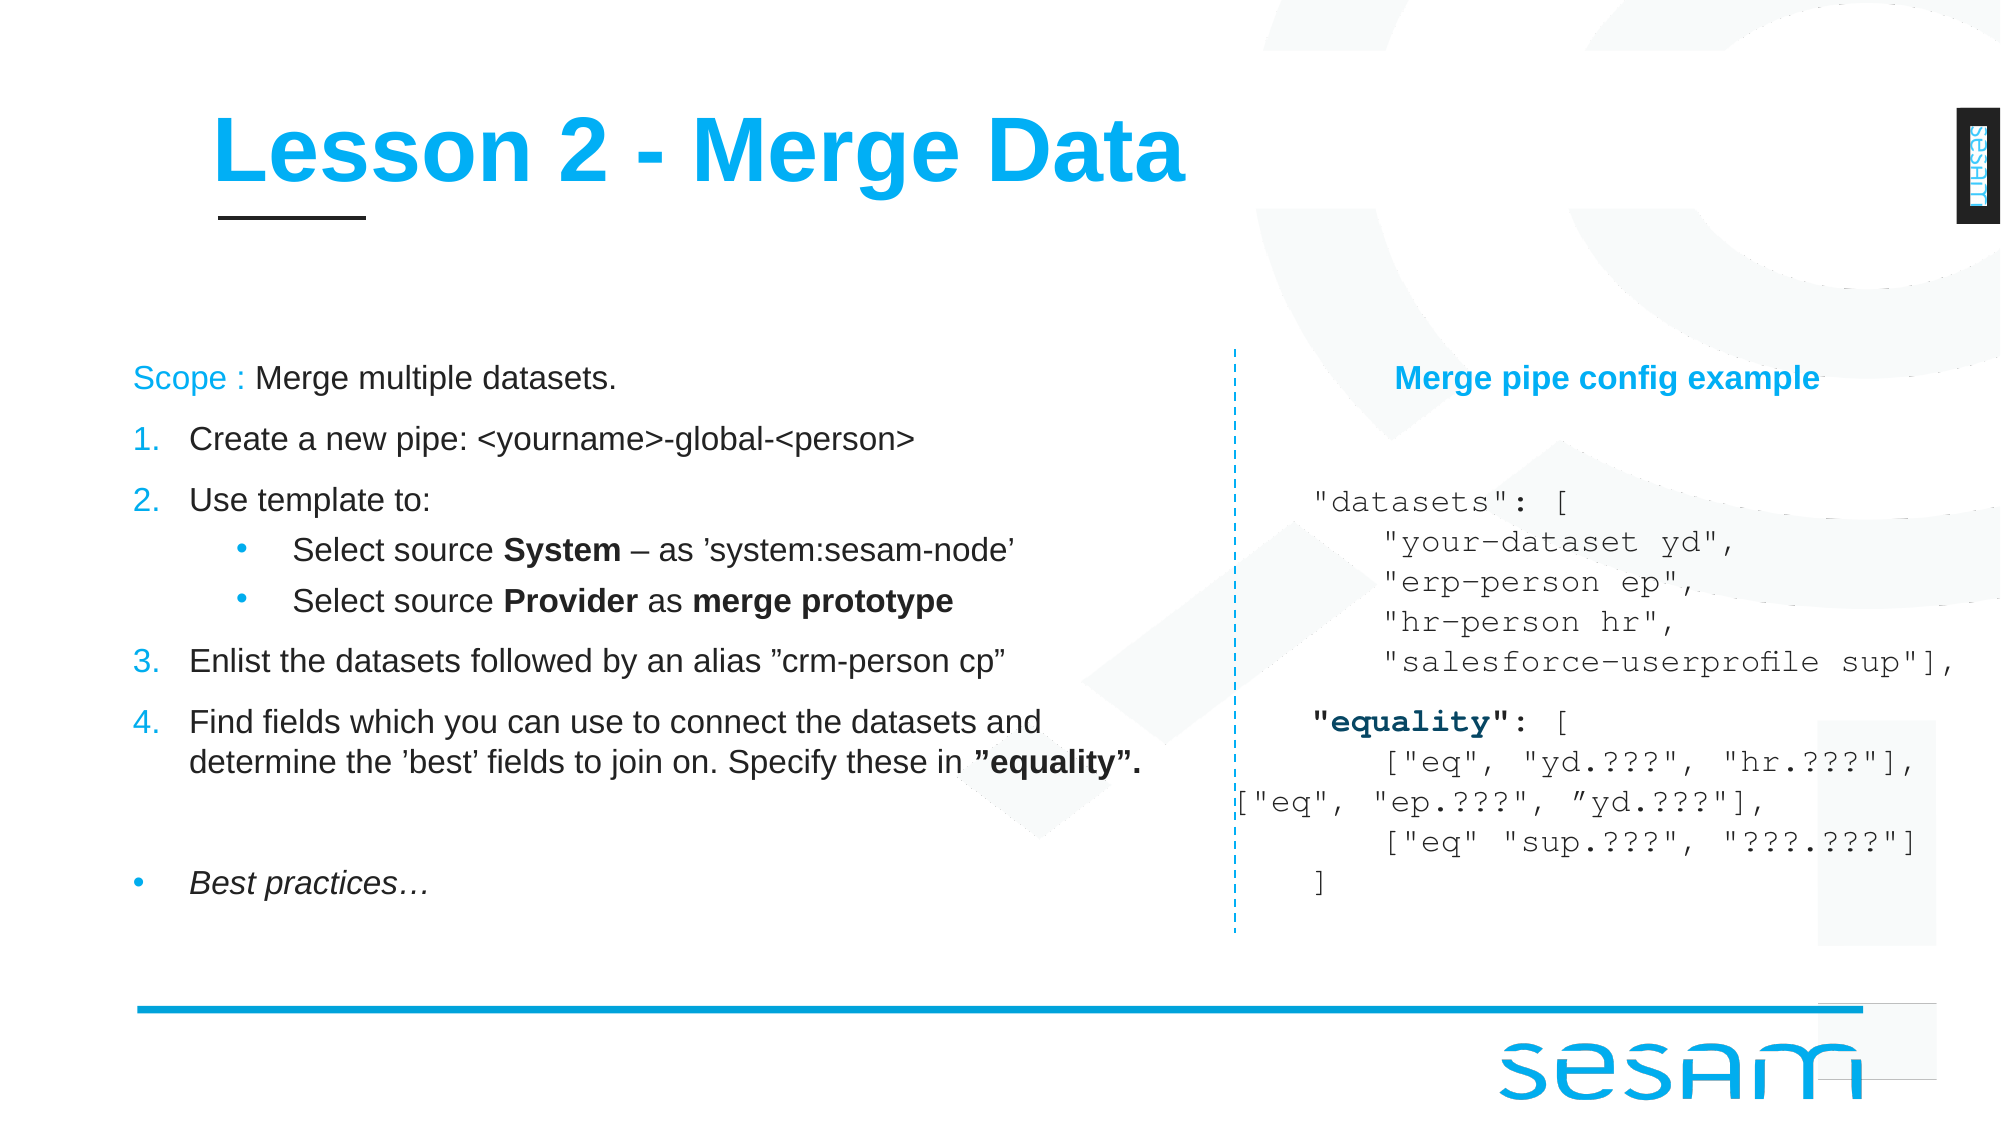

# Lesson 2 - Merge Data
Merge pipe config example

    "datasets": [
	"your-dataset yd",
	"erp-person ep",
	"hr-person hr",
	"salesforce-userprofile sup"],
    "equality": [
	["eq", "yd.???", "hr.???"],	["eq", "ep.???", ”yd.???"],
	["eq" "sup.???", "???.???"]
    ]

Scope : Merge multiple datasets.
Create a new pipe: <yourname>-global-<person>
Use template to:
Select source System – as ’system:sesam-node’
Select source Provider as merge prototype
Enlist the datasets followed by an alias ”crm-person cp”
Find fields which you can use to connect the datasets and determine the ’best’ fields to join on. Specify these in ”equality”.

Best practices…